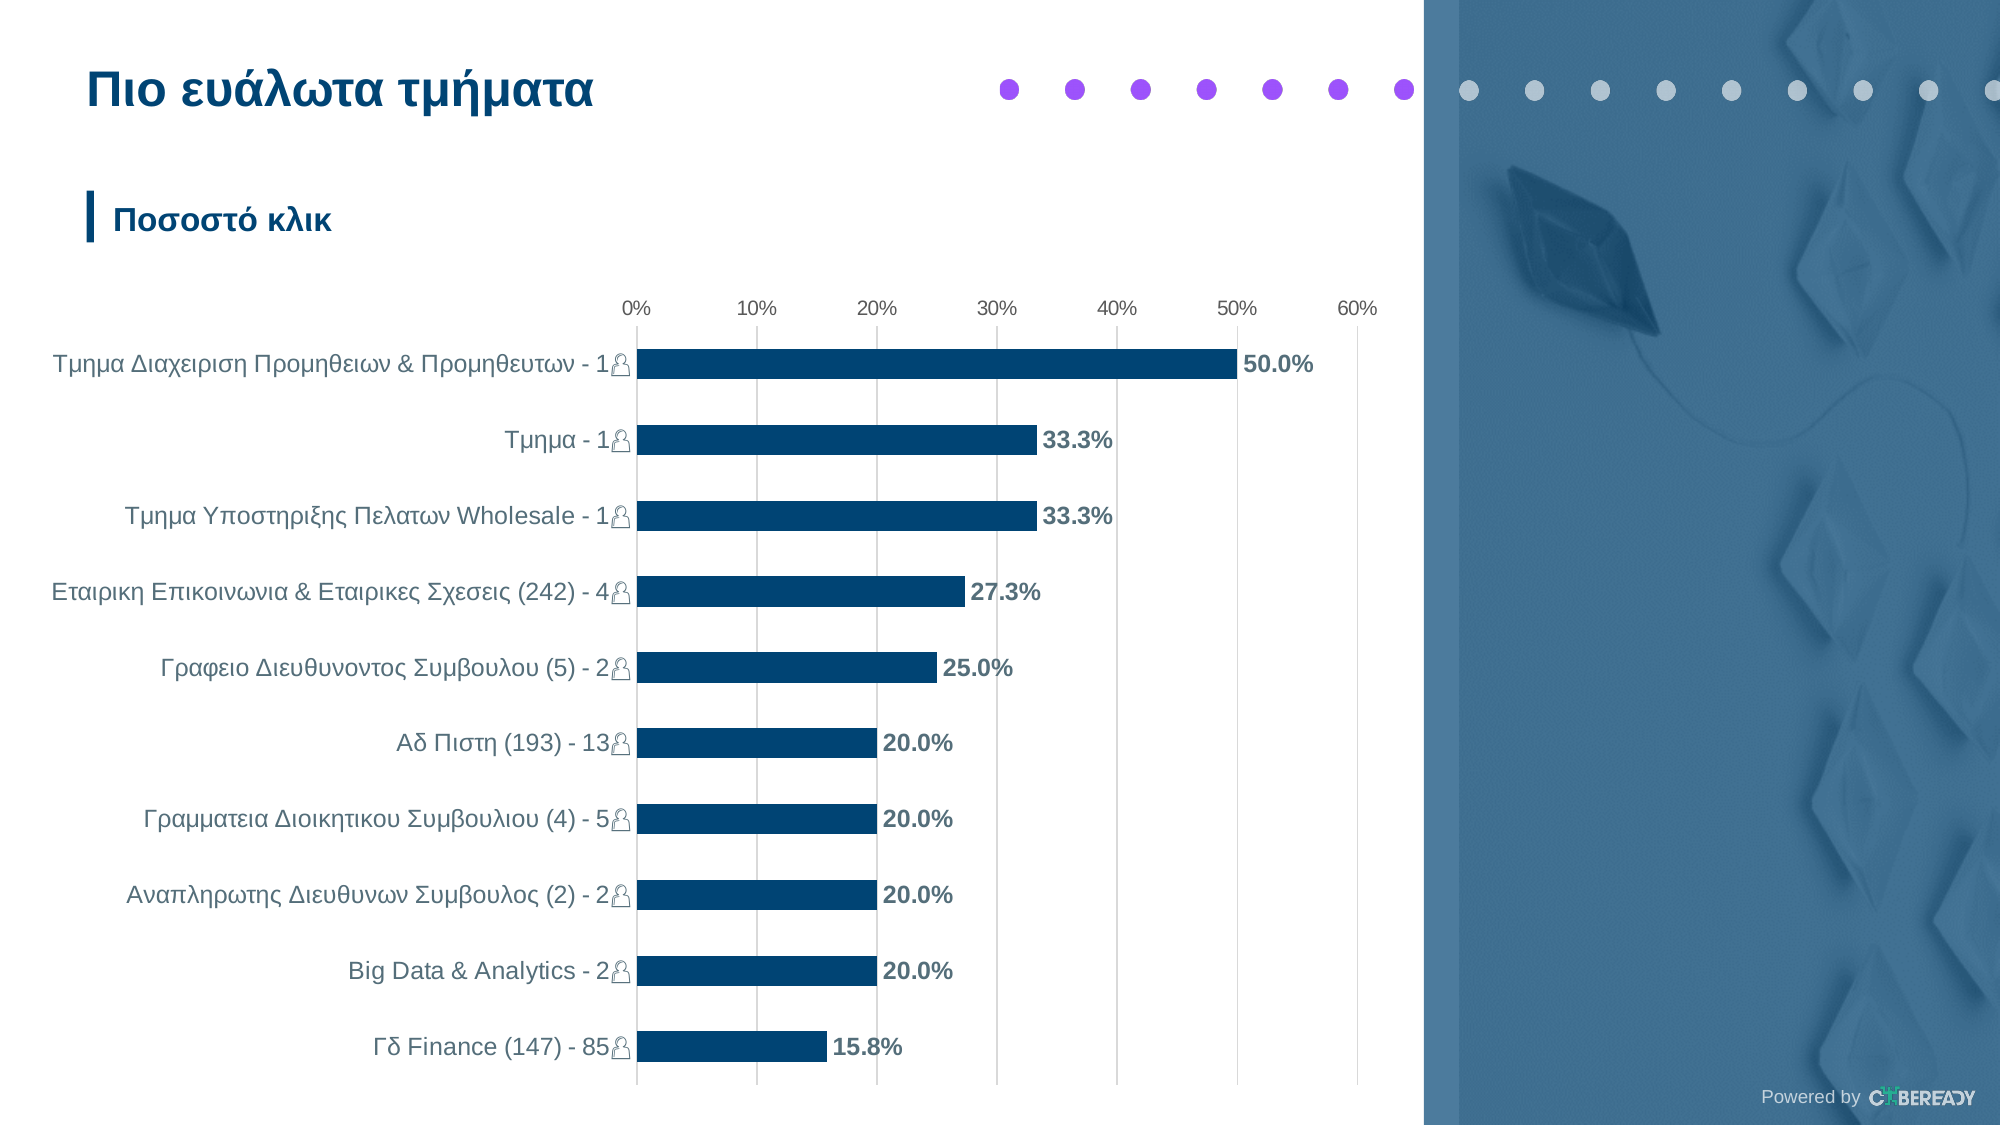

Πιο ευάλωτα τμήματα
Ποσοστό κλικ

### Chart

| Category | Average click rate on phishing simulation |
|---|---|
| Τμημα Διαχειριση Προμηθειων & Προμηθευτων - 1👤 | 0.5 |
| Τμημα - 1👤 | 0.333 |
| Τμημα Υποστηριξης Πελατων Wholesale - 1👤 | 0.333 |
| Εταιρικη Επικοινωνια & Εταιρικες Σχεσεις (242) - 4👤 | 0.273 |
| Γραφειο Διευθυνοντος Συμβουλου (5) - 2👤 | 0.25 |
| Αδ Πιστη (193) - 13👤 | 0.2 |
| Γραμματεια Διοικητικου Συμβουλιου (4) - 5👤 | 0.2 |
| Αναπληρωτης Διευθυνων Συμβουλος (2) - 2👤 | 0.2 |
| Big Data & Analytics - 2👤 | 0.2 |
| Γδ Finance (147) - 85👤 | 0.158 |